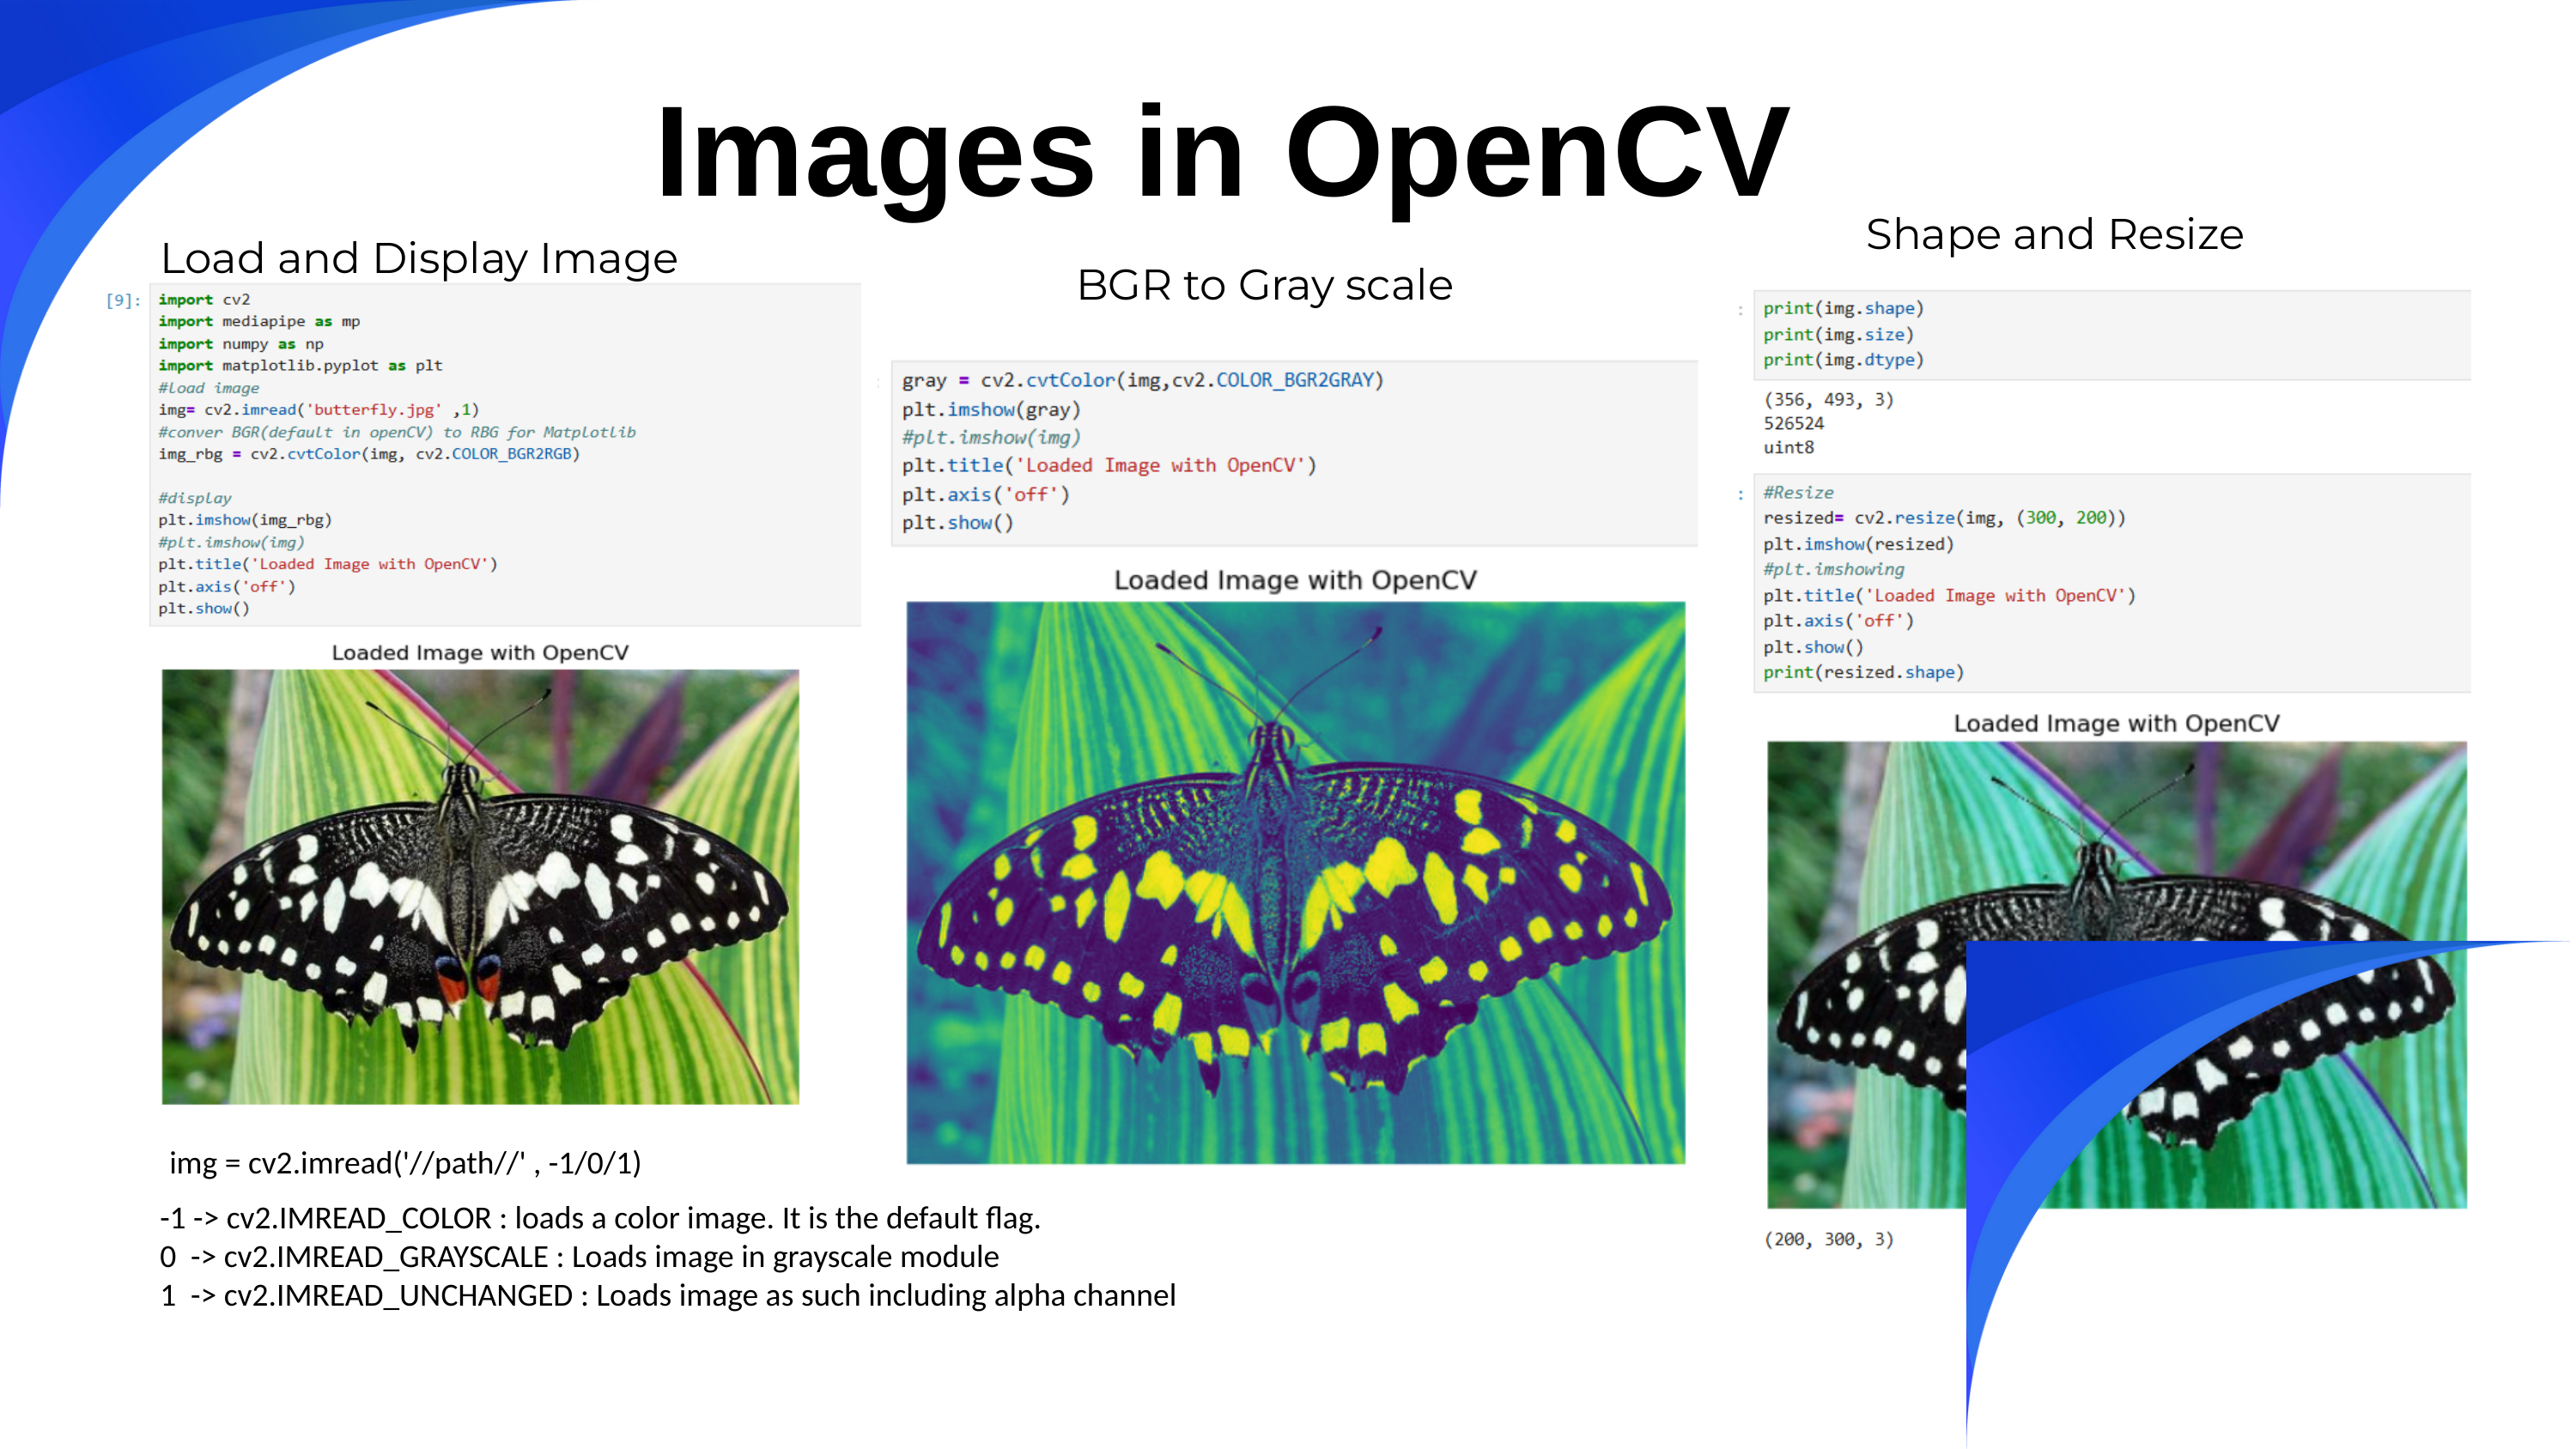

Images in OpenCV
Shape and Resize
Load and Display Image
BGR to Gray scale

img = cv2.imread('//path//' , -1/0/1)
3
-1 -> cv2.IMREAD_COLOR : loads a color image. It is the default flag.
0  -> cv2.IMREAD_GRAYSCALE : Loads image in grayscale module
1  -> cv2.IMREAD_UNCHANGED : Loads image as such including alpha channel